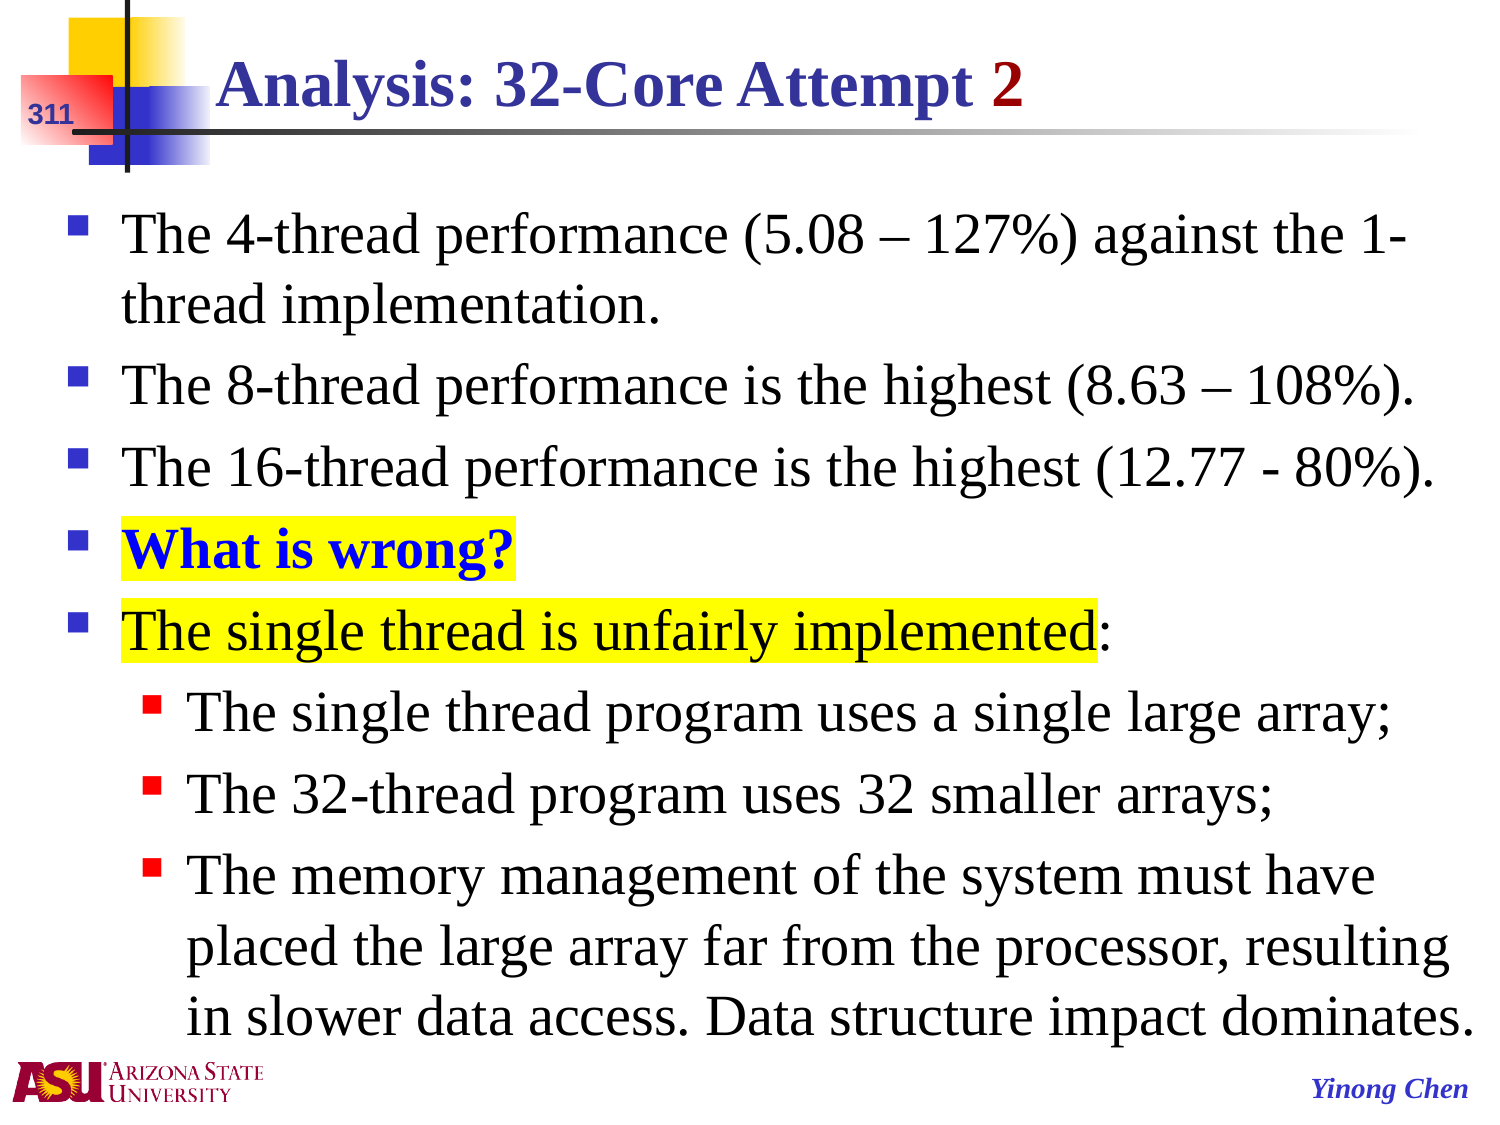

# Analysis: 32-Core Attempt 2
311
The 4-thread performance (5.08 – 127%) against the 1-thread implementation.
The 8-thread performance is the highest (8.63 – 108%).
The 16-thread performance is the highest (12.77 - 80%).
What is wrong?
The single thread is unfairly implemented:
The single thread program uses a single large array;
The 32-thread program uses 32 smaller arrays;
The memory management of the system must have placed the large array far from the processor, resulting in slower data access. Data structure impact dominates.